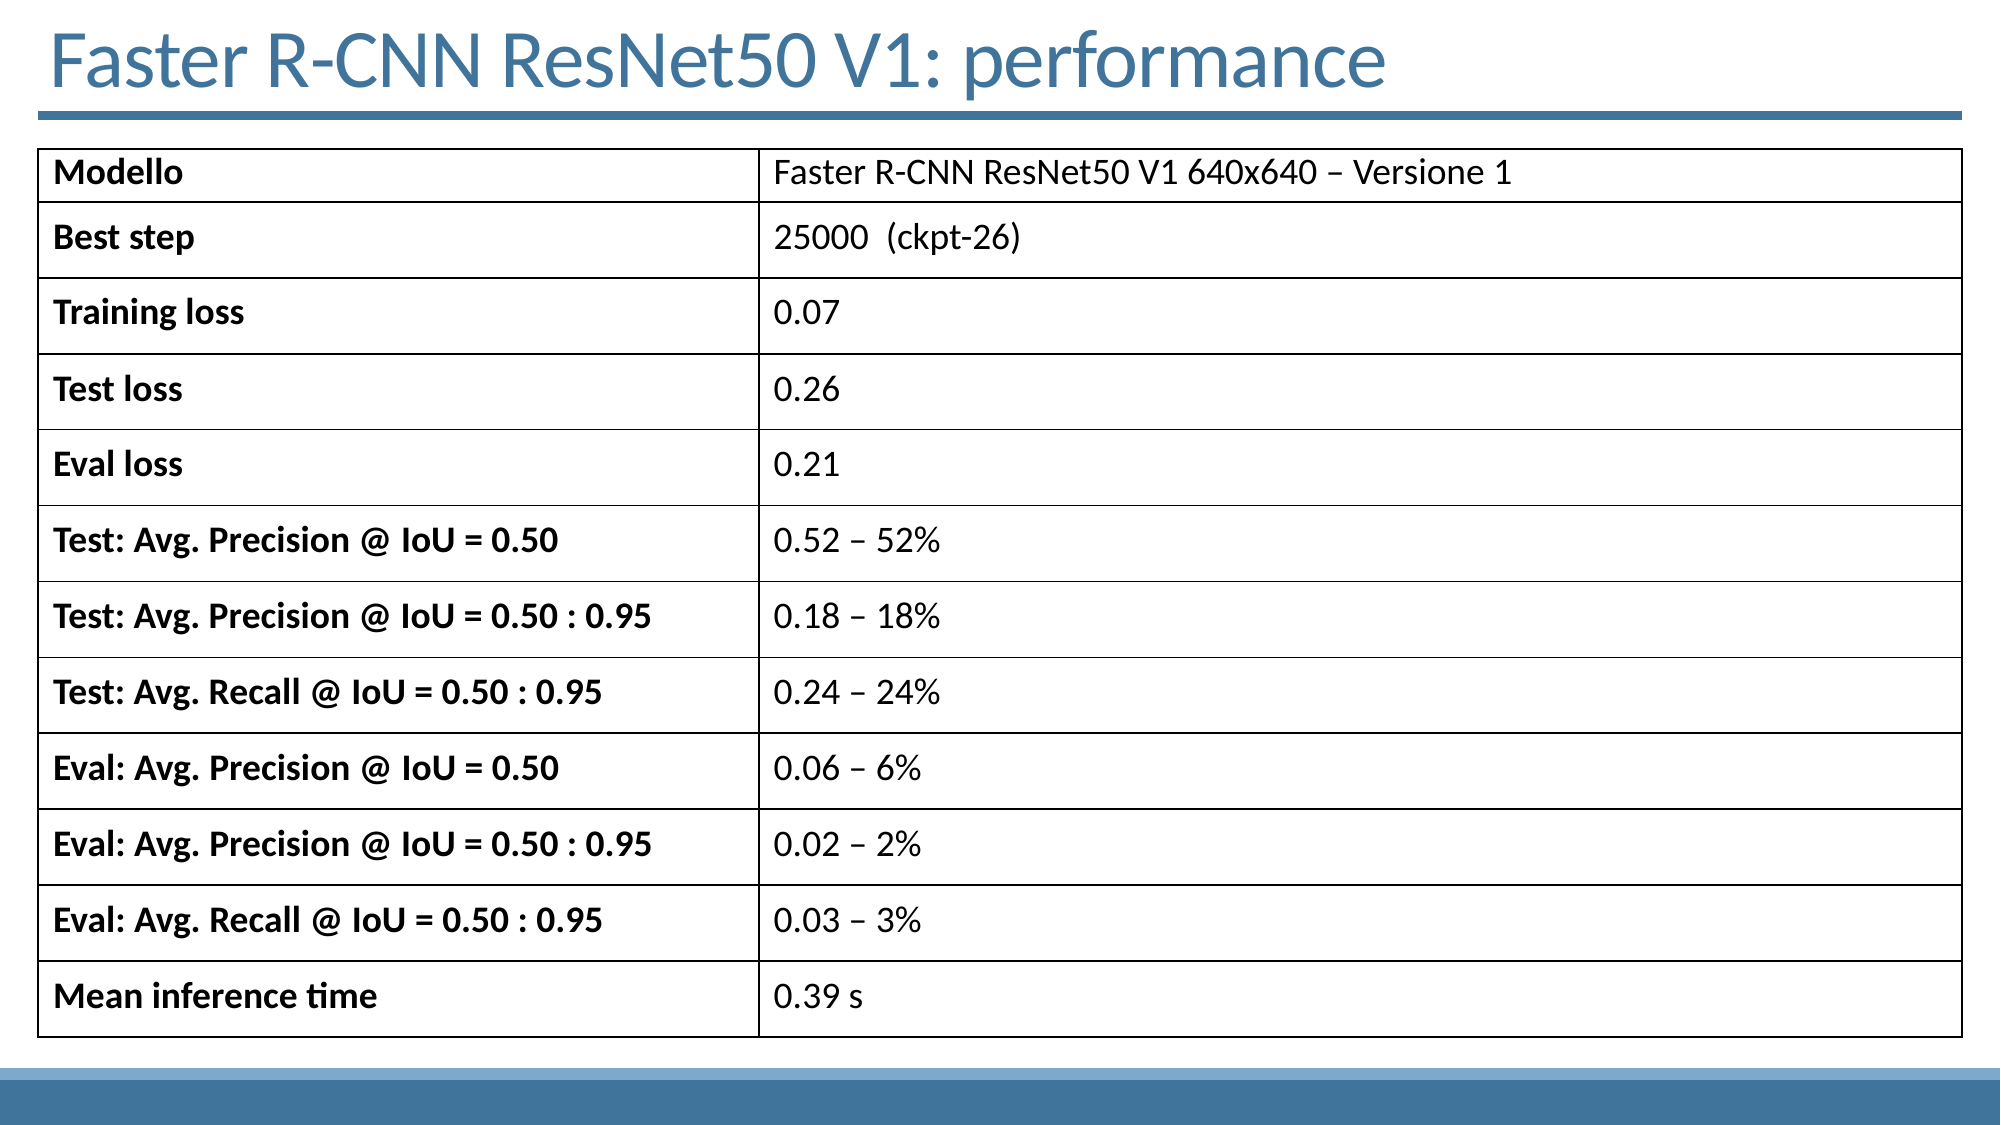

Faster R-CNN ResNet50 V1: performance
| Modello | Faster R-CNN ResNet50 V1 640x640 – Versione 1 |
| --- | --- |
| Best step | 25000 (ckpt-26) |
| Training loss | 0.07 |
| Test loss | 0.26 |
| Eval loss | 0.21 |
| Test: Avg. Precision @ IoU = 0.50 | 0.52 – 52% |
| Test: Avg. Precision @ IoU = 0.50 : 0.95 | 0.18 – 18% |
| Test: Avg. Recall @ IoU = 0.50 : 0.95 | 0.24 – 24% |
| Eval: Avg. Precision @ IoU = 0.50 | 0.06 – 6% |
| Eval: Avg. Precision @ IoU = 0.50 : 0.95 | 0.02 – 2% |
| Eval: Avg. Recall @ IoU = 0.50 : 0.95 | 0.03 – 3% |
| Mean inference time | 0.39 s |